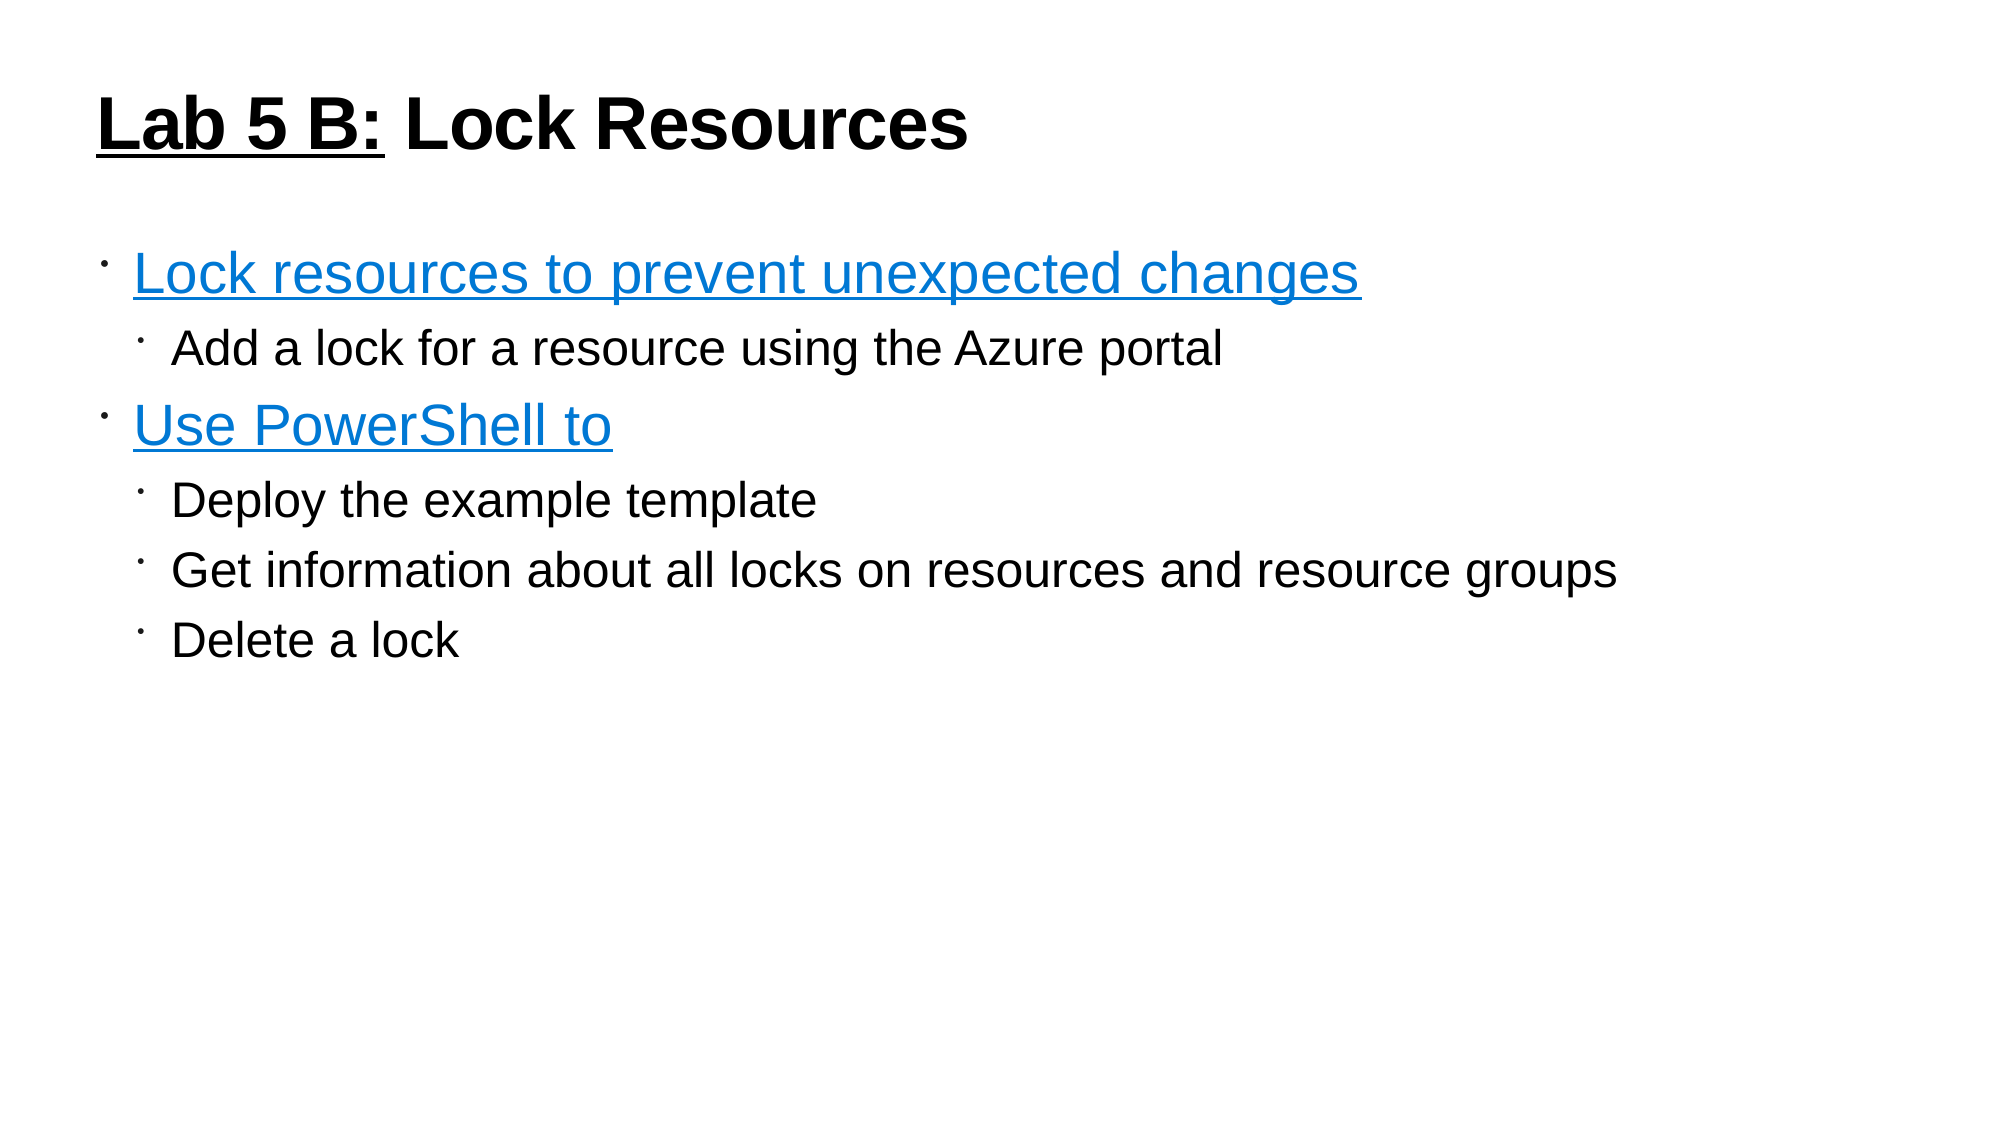

# Lab 5 B: Lock Resources
Lock resources to prevent unexpected changes
Add a lock for a resource using the Azure portal
Use PowerShell to
Deploy the example template
Get information about all locks on resources and resource groups
Delete a lock